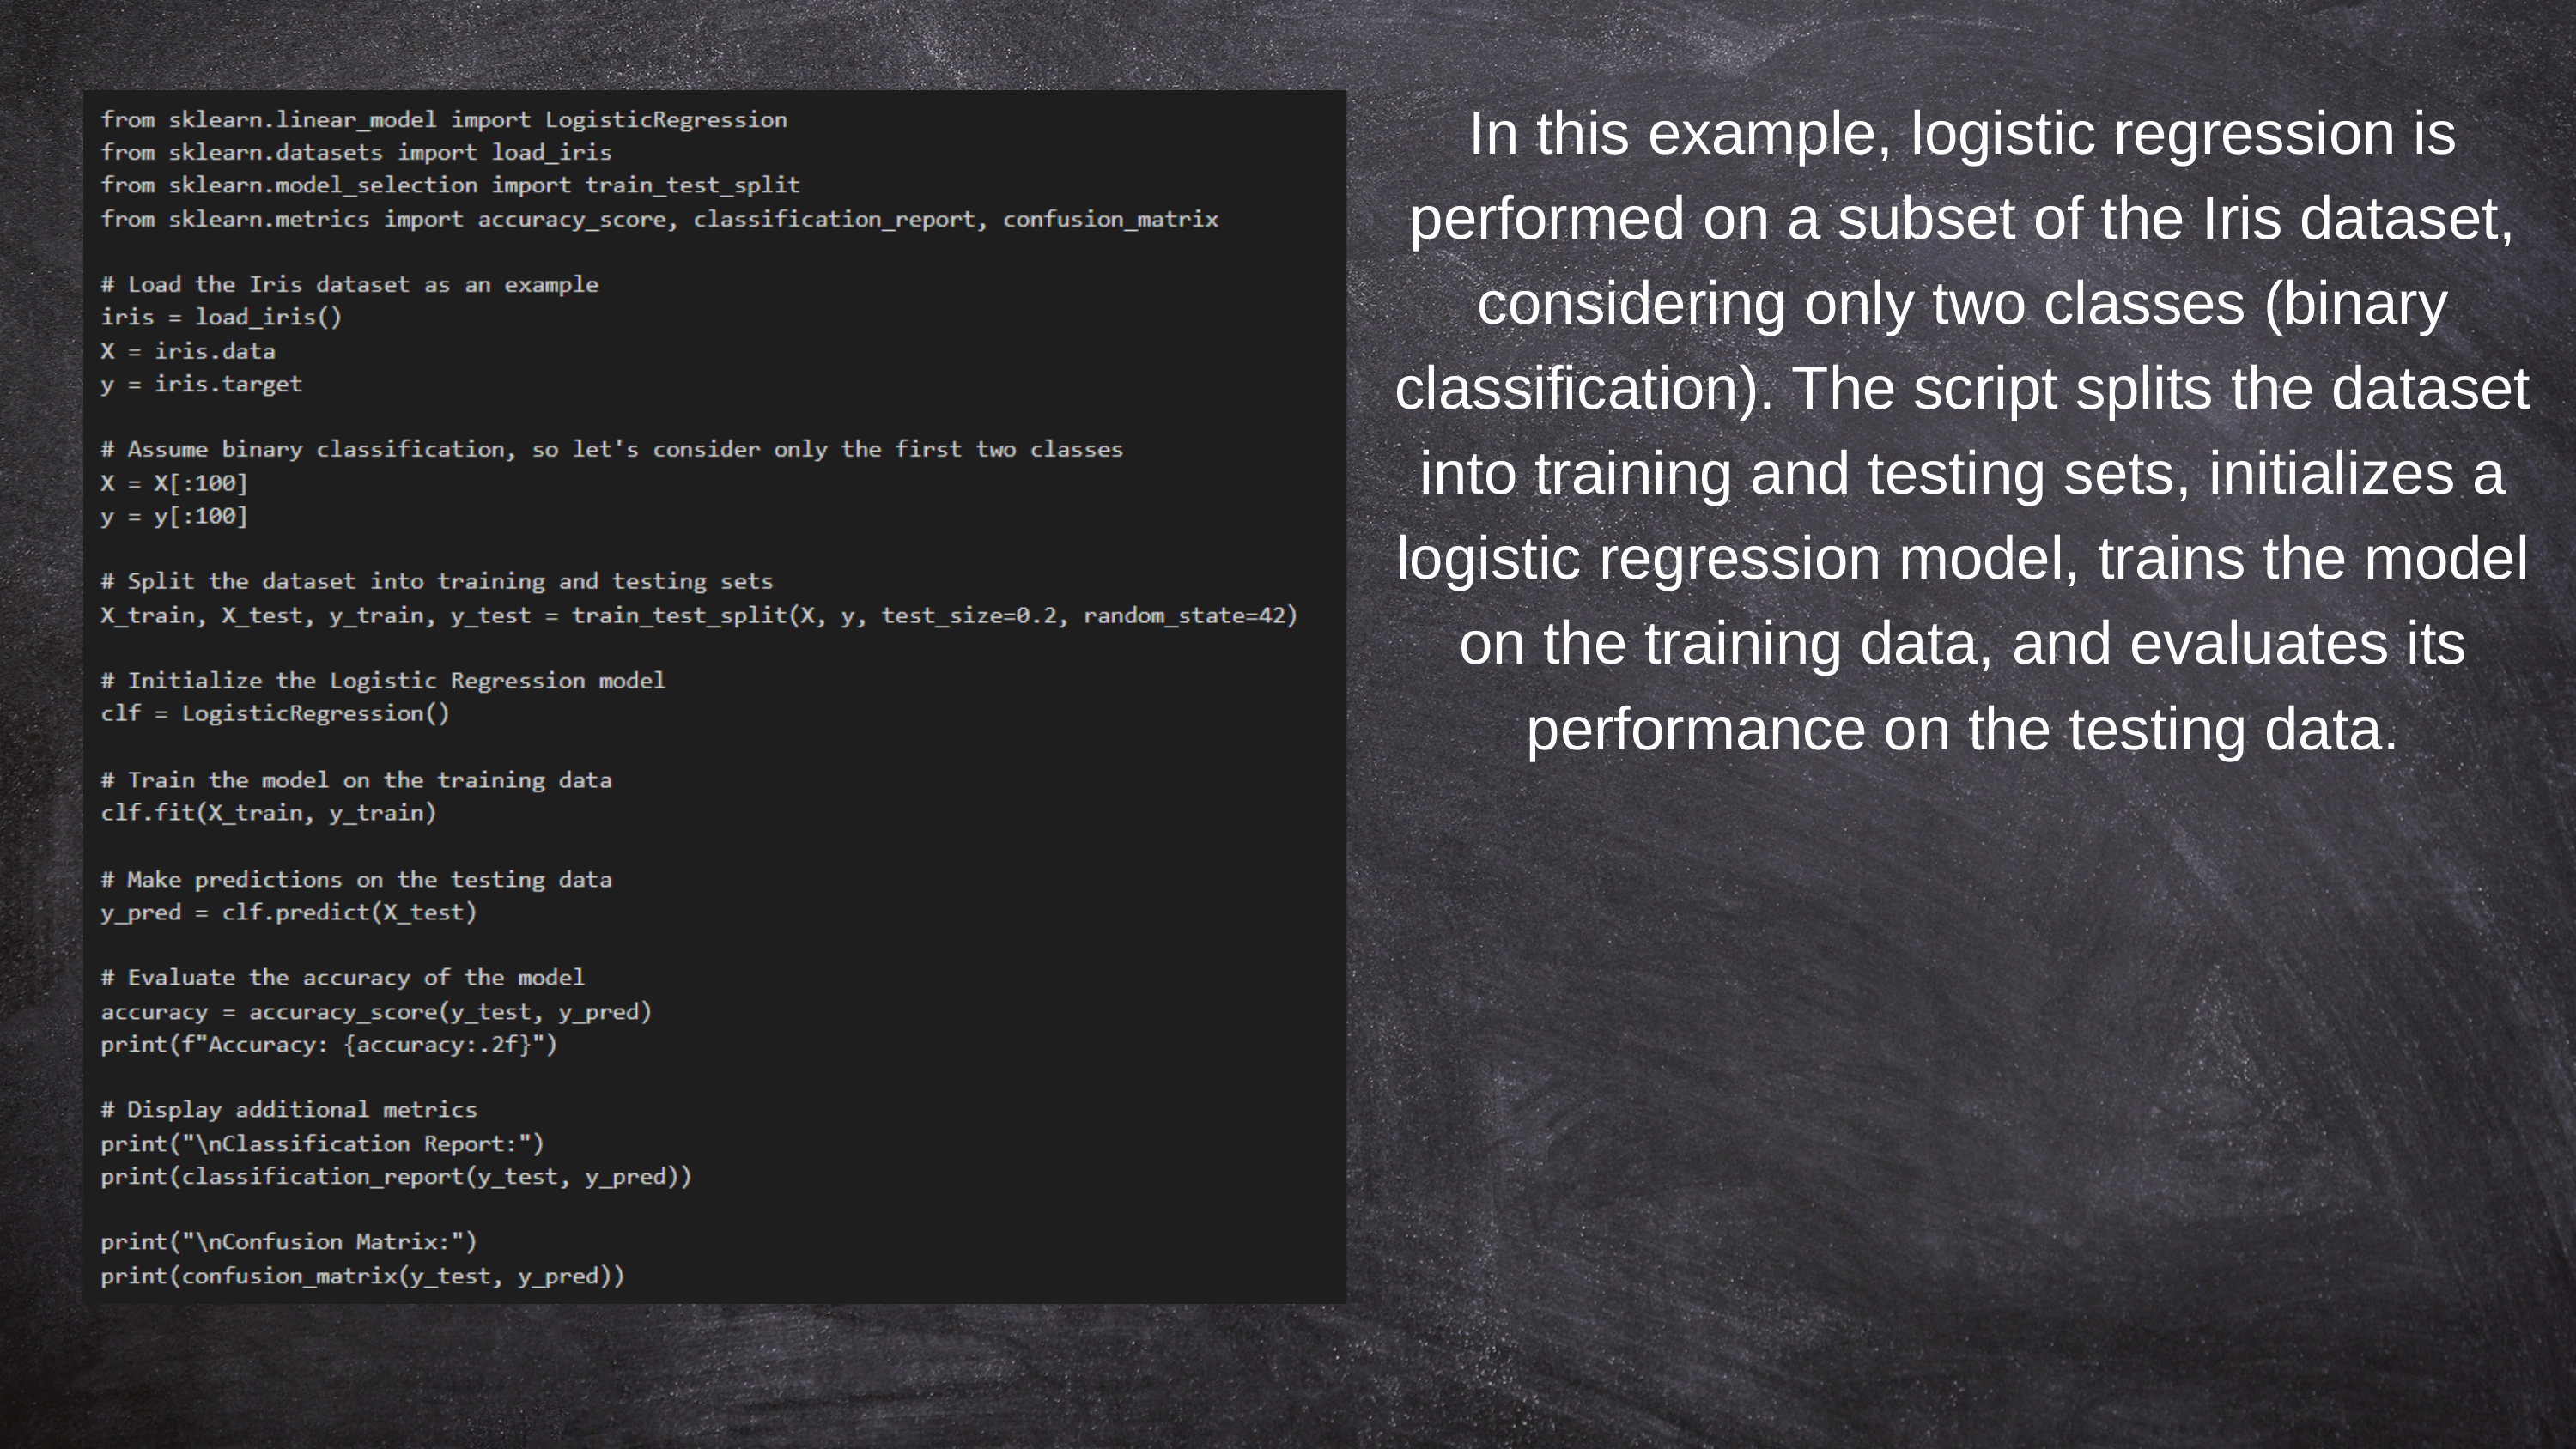

In this example, logistic regression is performed on a subset of the Iris dataset, considering only two classes (binary classification). The script splits the dataset into training and testing sets, initializes a logistic regression model, trains the model on the training data, and evaluates its performance on the testing data.